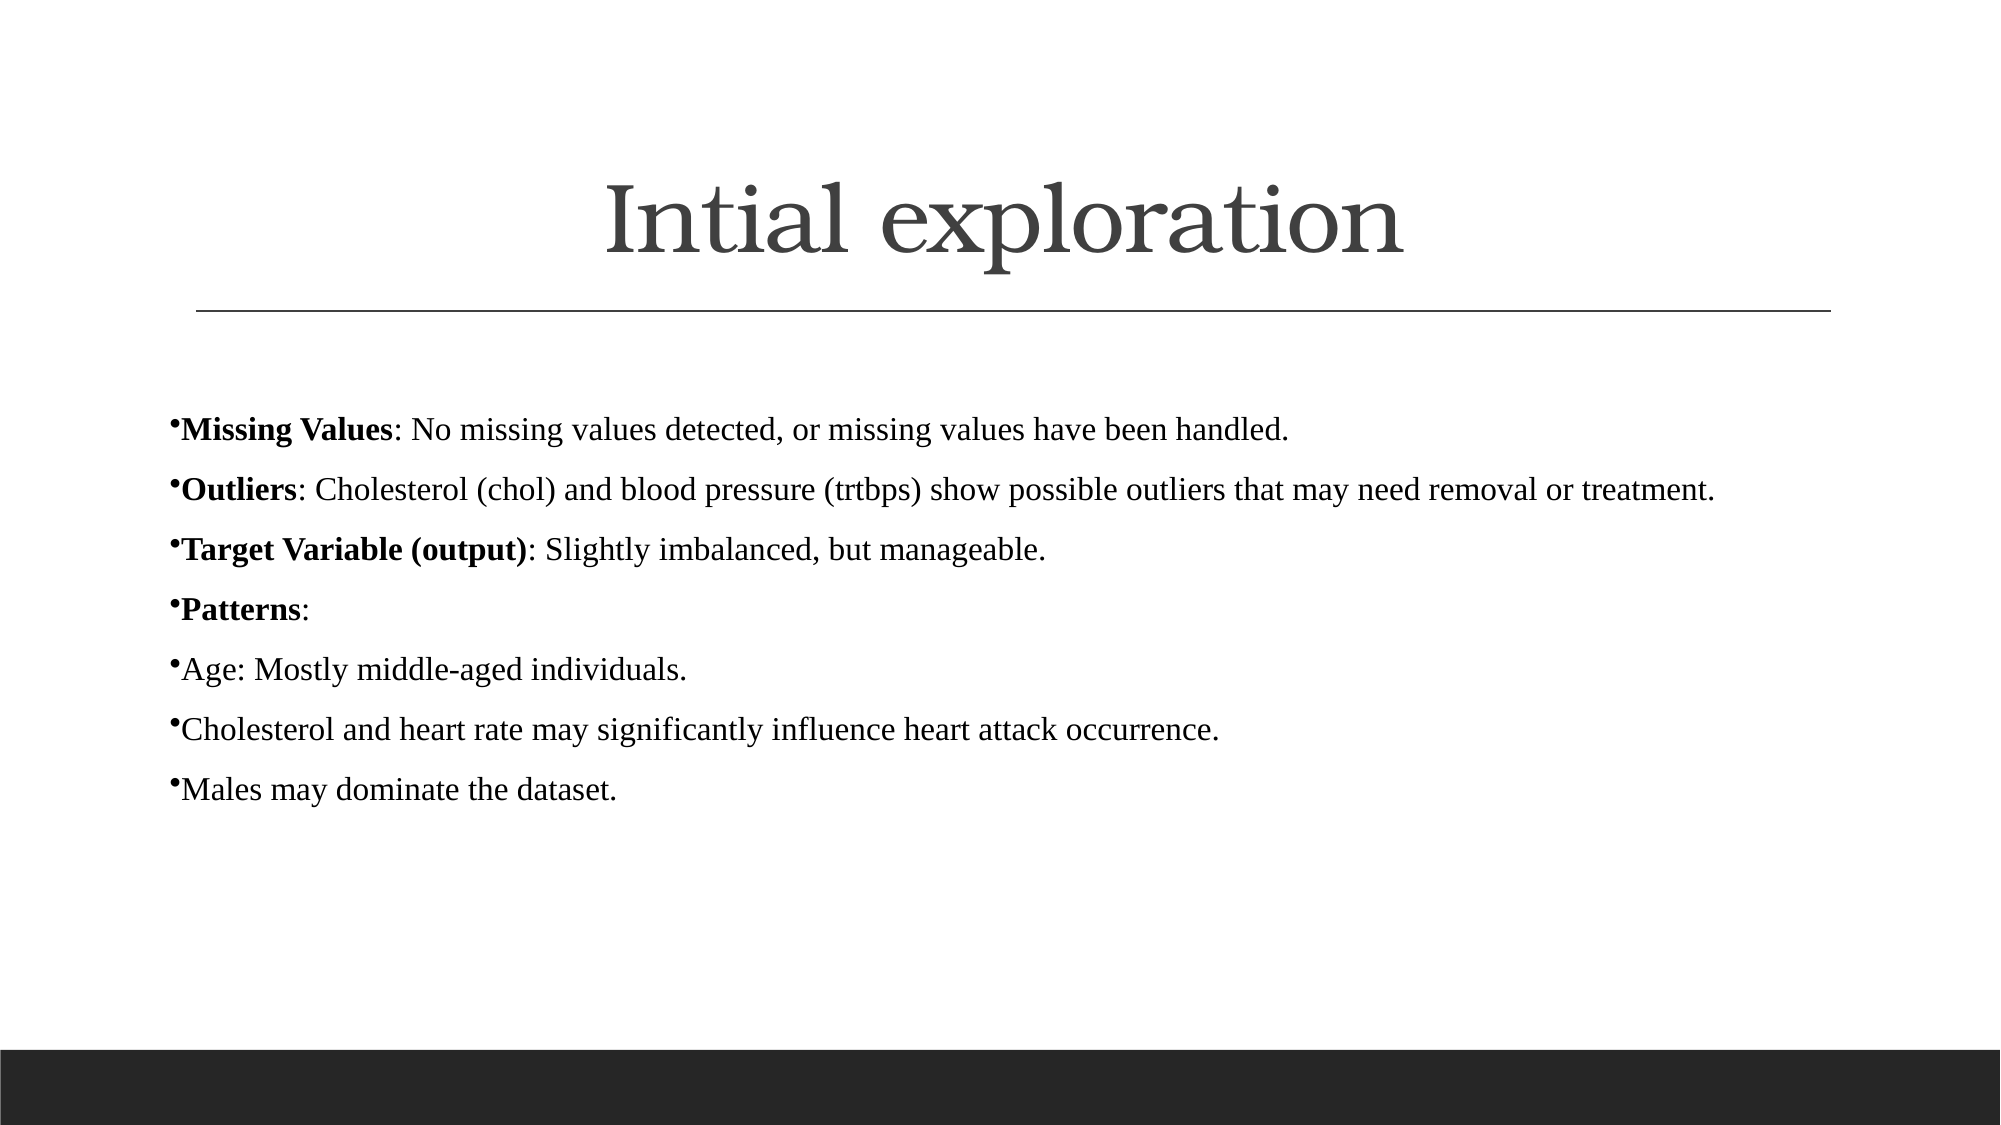

# Intial exploration
Missing Values: No missing values detected, or missing values have been handled.
Outliers: Cholesterol (chol) and blood pressure (trtbps) show possible outliers that may need removal or treatment.
Target Variable (output): Slightly imbalanced, but manageable.
Patterns:
Age: Mostly middle-aged individuals.
Cholesterol and heart rate may significantly influence heart attack occurrence.
Males may dominate the dataset.